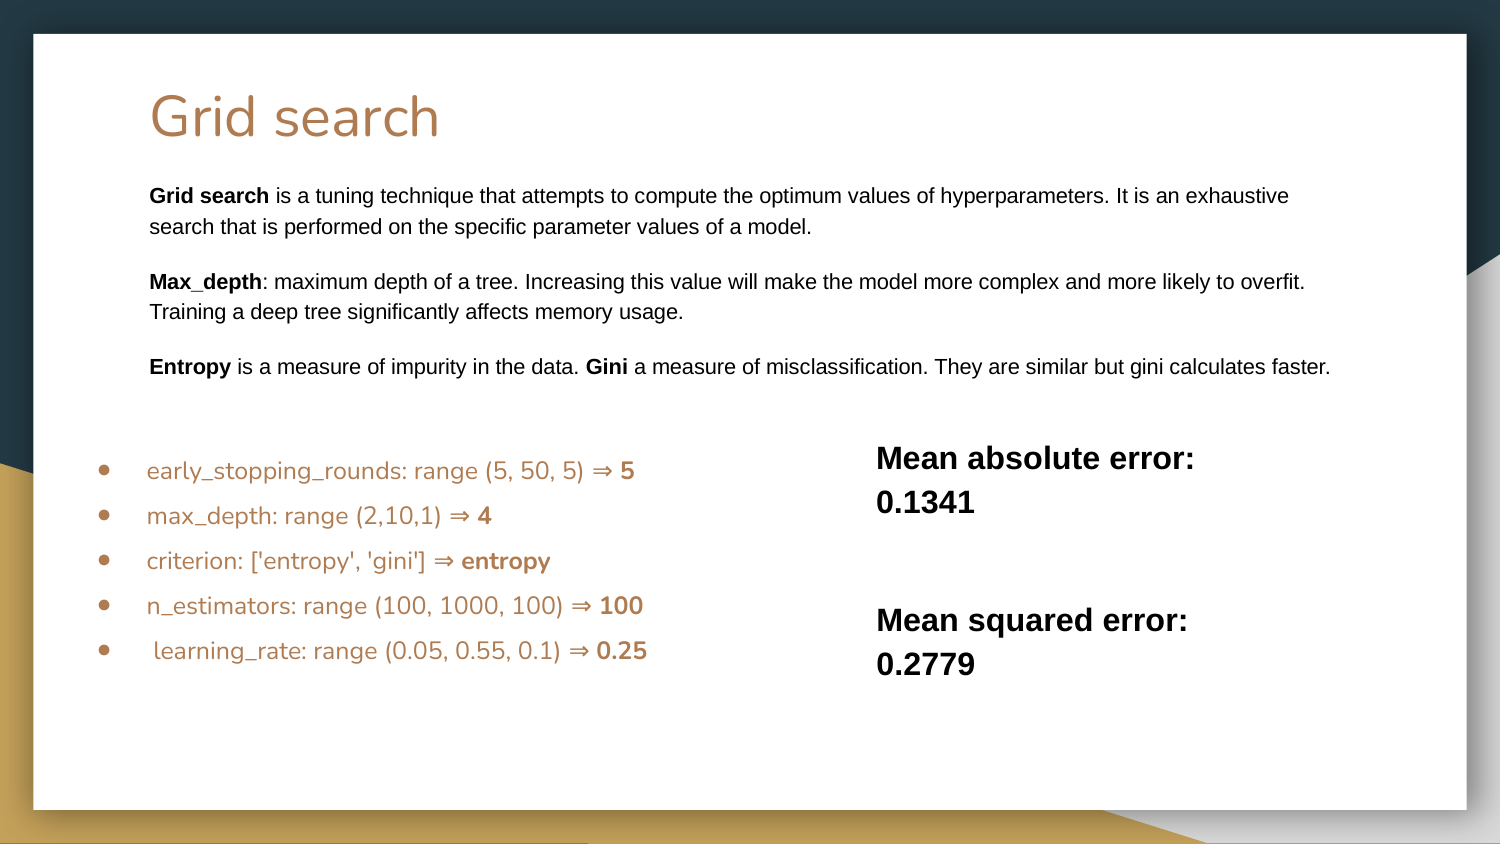

# Grid search
Grid search is a tuning technique that attempts to compute the optimum values of hyperparameters. It is an exhaustive search that is performed on the specific parameter values of a model.
Max_depth: maximum depth of a tree. Increasing this value will make the model more complex and more likely to overfit. Training a deep tree significantly affects memory usage.
Entropy is a measure of impurity in the data. Gini a measure of misclassification. They are similar but gini calculates faster.

Mean absolute error:
0.1341

early_stopping_rounds: range (5, 50, 5) ⇒ 5
max_depth: range (2,10,1) ⇒ 4
criterion: ['entropy', 'gini'] ⇒ entropy
n_estimators: range (100, 1000, 100) ⇒ 100
 learning_rate: range (0.05, 0.55, 0.1) ⇒ 0.25
Mean squared error:
0.2779